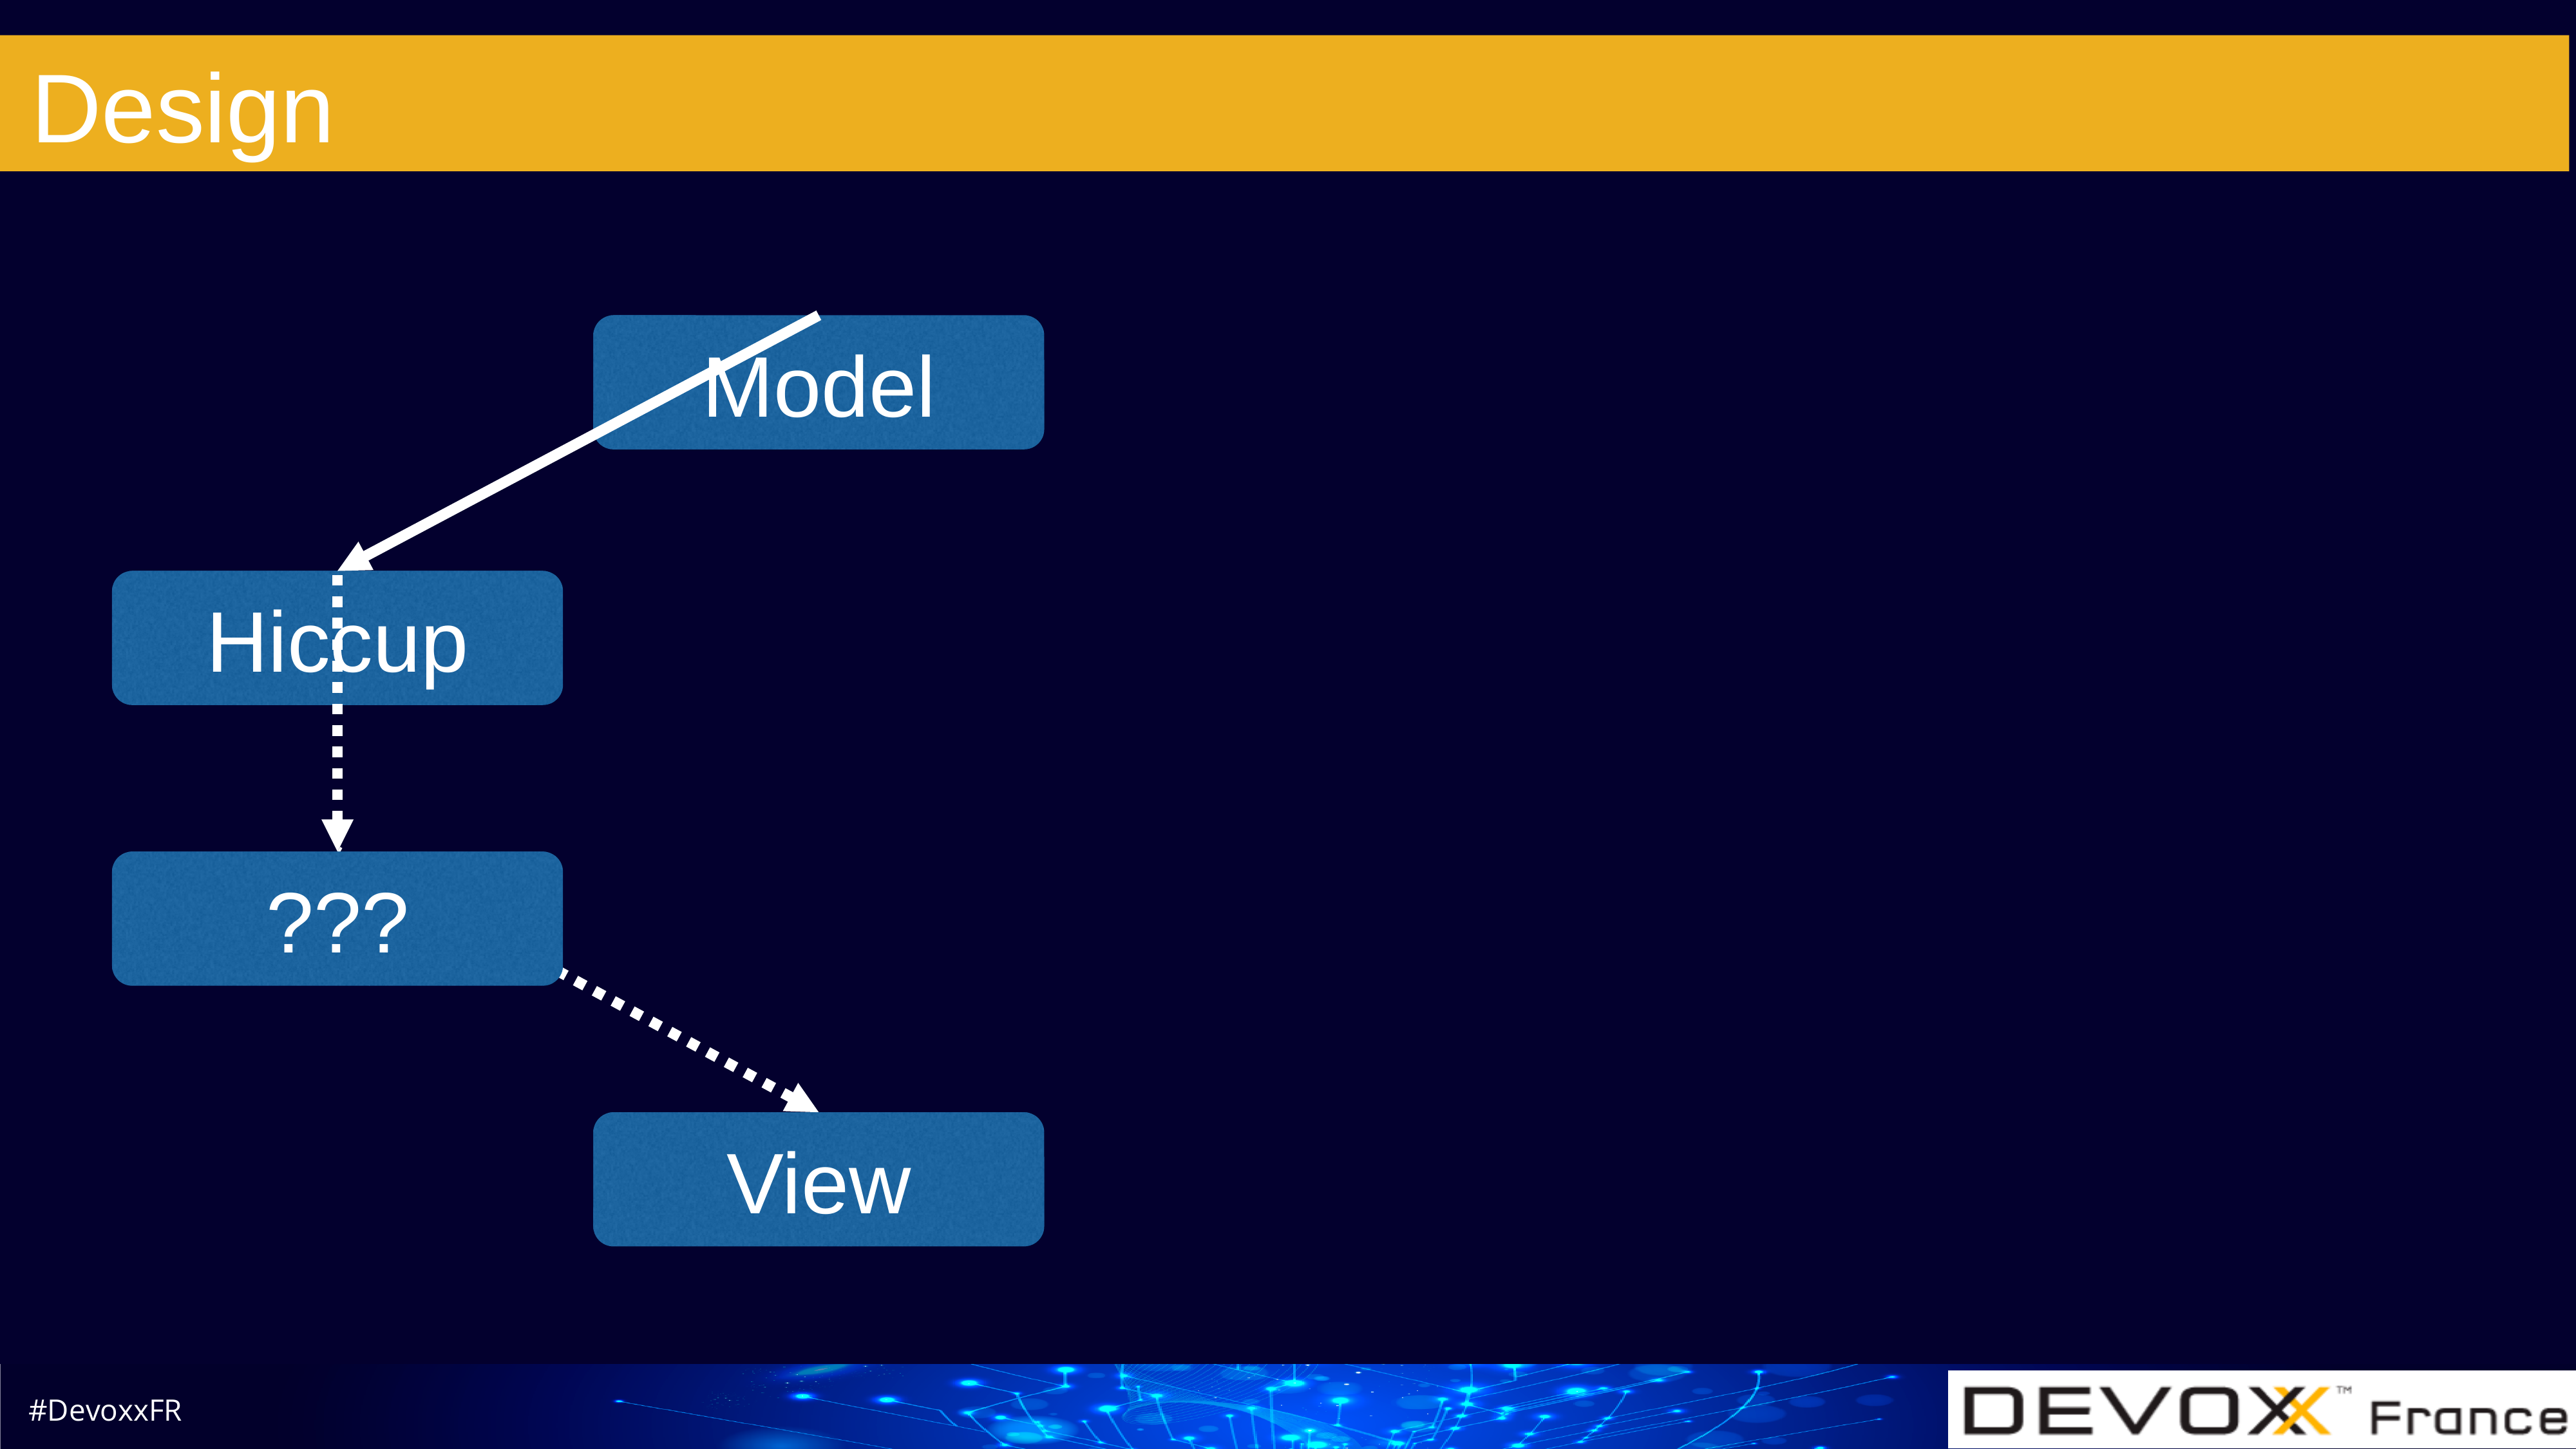

# Design
Model
Hiccup
???
View
16